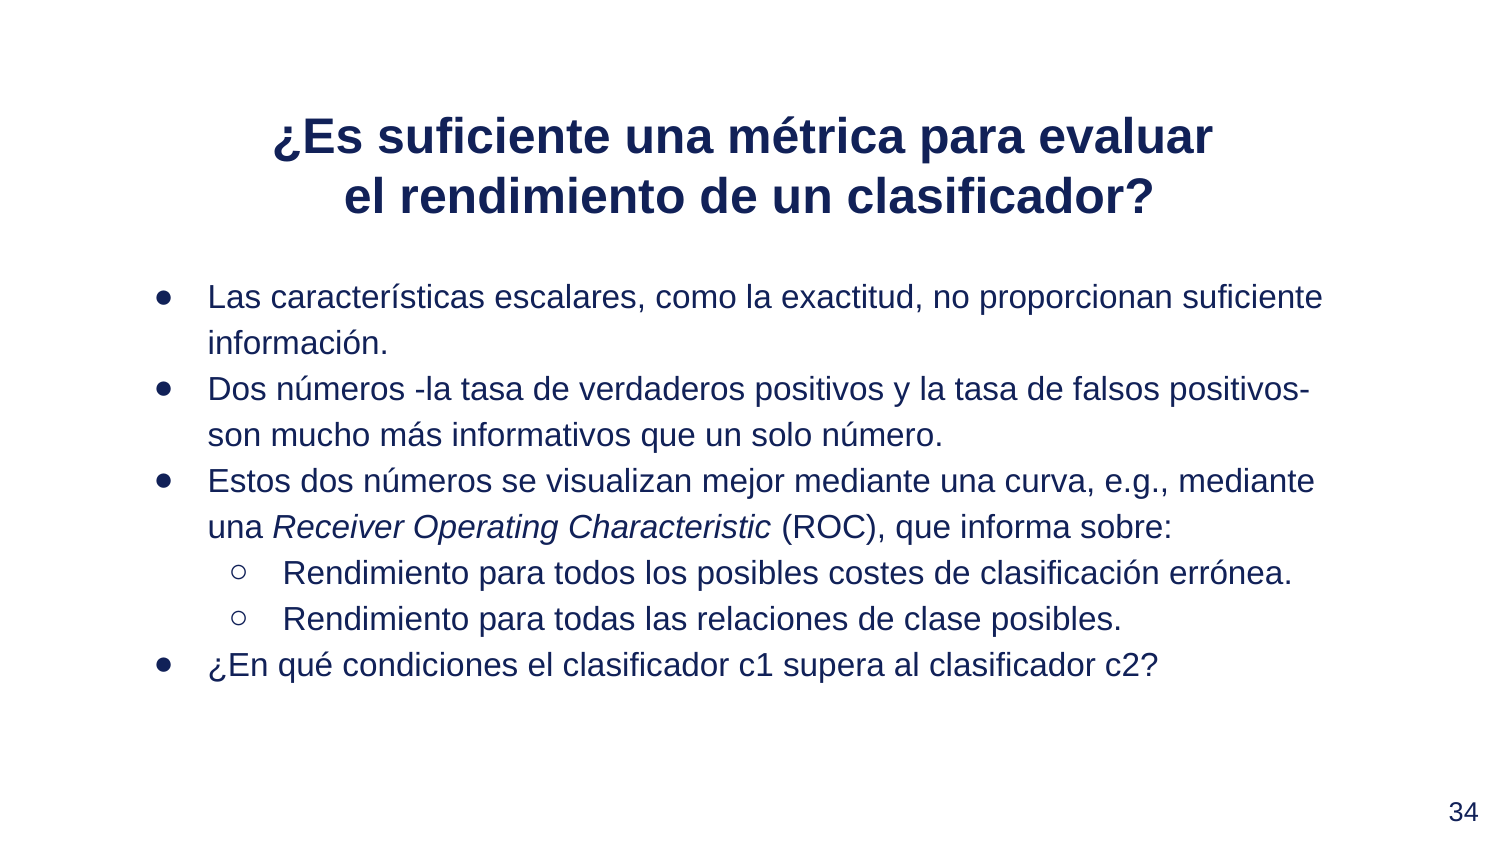

¿Es suficiente una métrica para evaluar
el rendimiento de un clasificador?
Las características escalares, como la exactitud, no proporcionan suficiente información.
Dos números -la tasa de verdaderos positivos y la tasa de falsos positivos- son mucho más informativos que un solo número.
Estos dos números se visualizan mejor mediante una curva, e.g., mediante una Receiver Operating Characteristic (ROC), que informa sobre:
Rendimiento para todos los posibles costes de clasificación errónea.
Rendimiento para todas las relaciones de clase posibles.
¿En qué condiciones el clasificador c1 supera al clasificador c2?
34